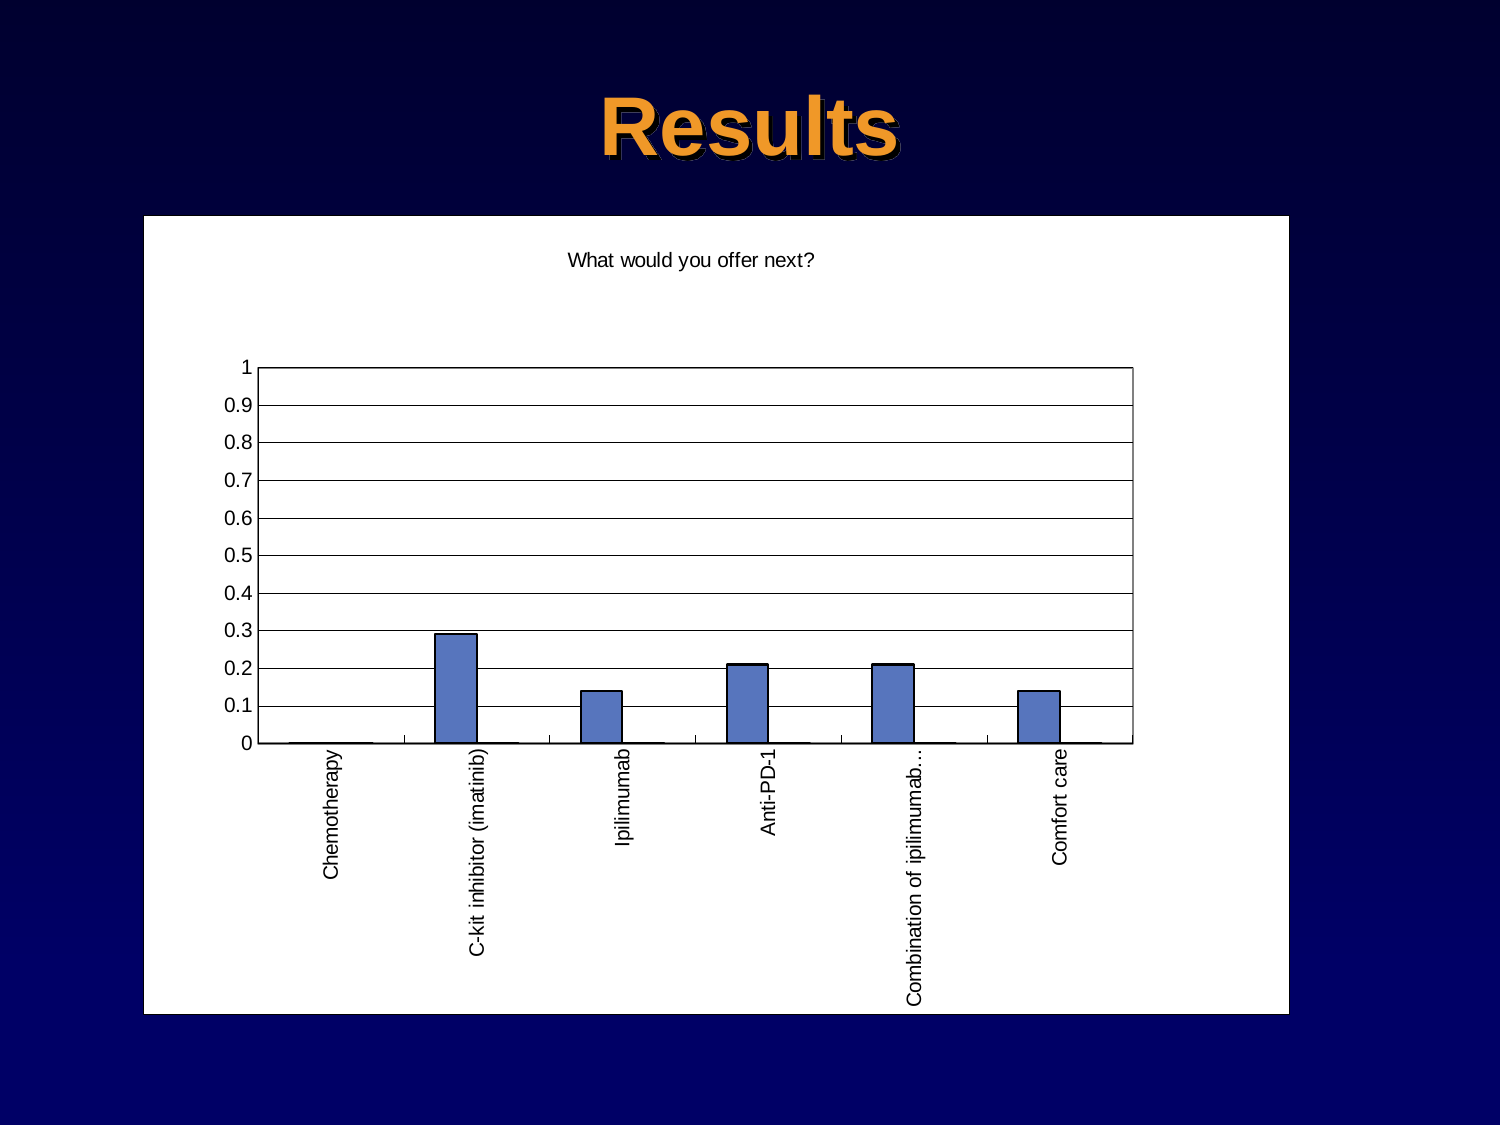

# Results

### Chart: What would you offer next?

| Category |  |  |
|---|---|---|
| Chemotherapy | 0.0 | 0.0 |
| C-kit inhibitor (imatinib) | 0.29 | 0.0 |
| Ipilimumab | 0.14 | 0.0 |
| Anti-PD-1 | 0.21 | 0.0 |
| Combination of ipilimumab and anti-PD-1 | 0.21 | 0.0 |
| Comfort care | 0.14 | 0.0 |